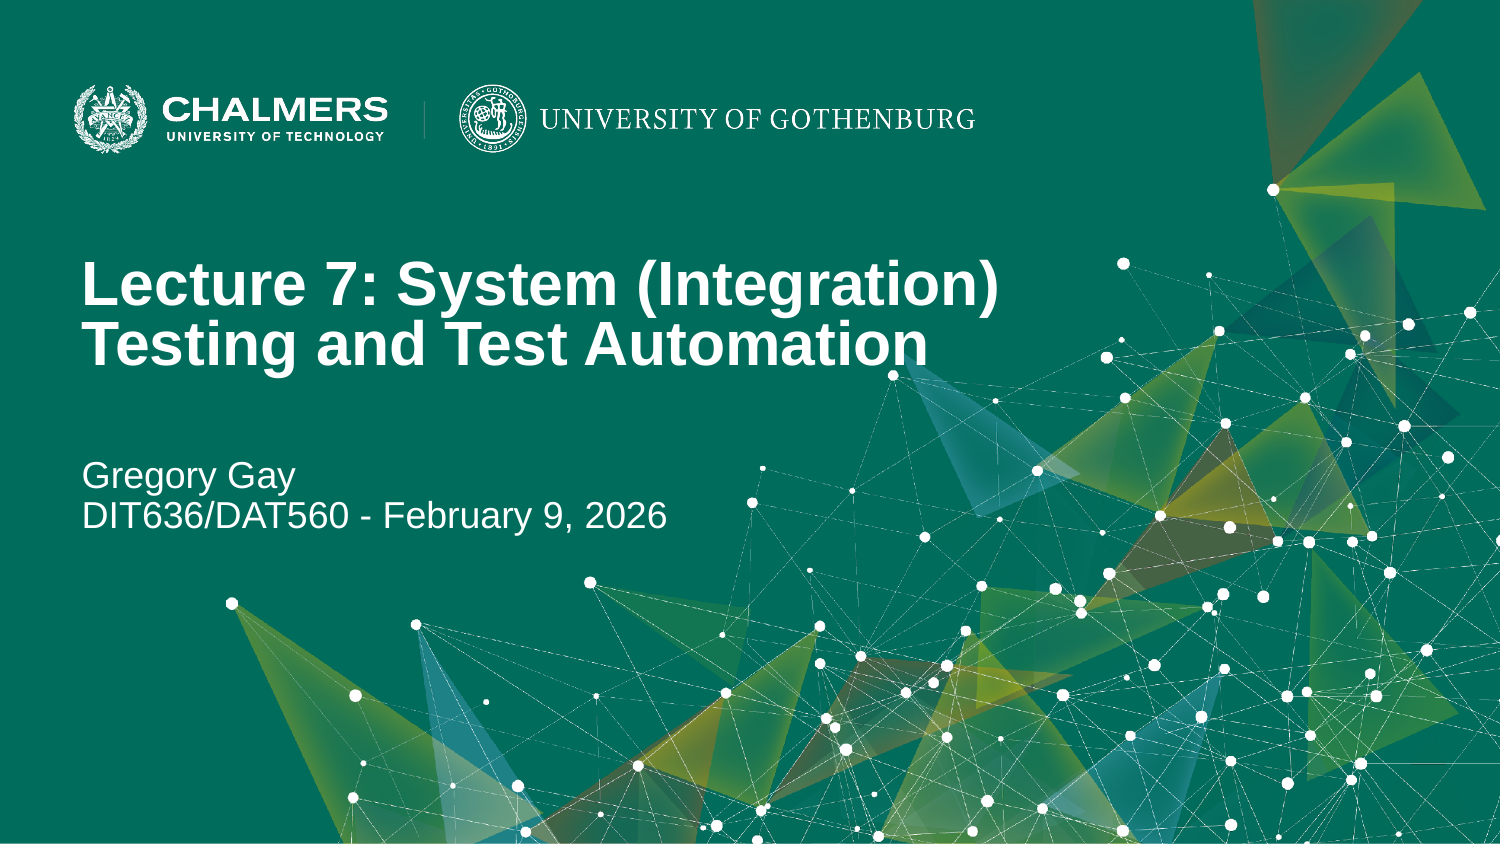

Lecture 7: System (Integration) Testing and Test Automation
Gregory Gay
DIT636/DAT560 - February 9, 2026